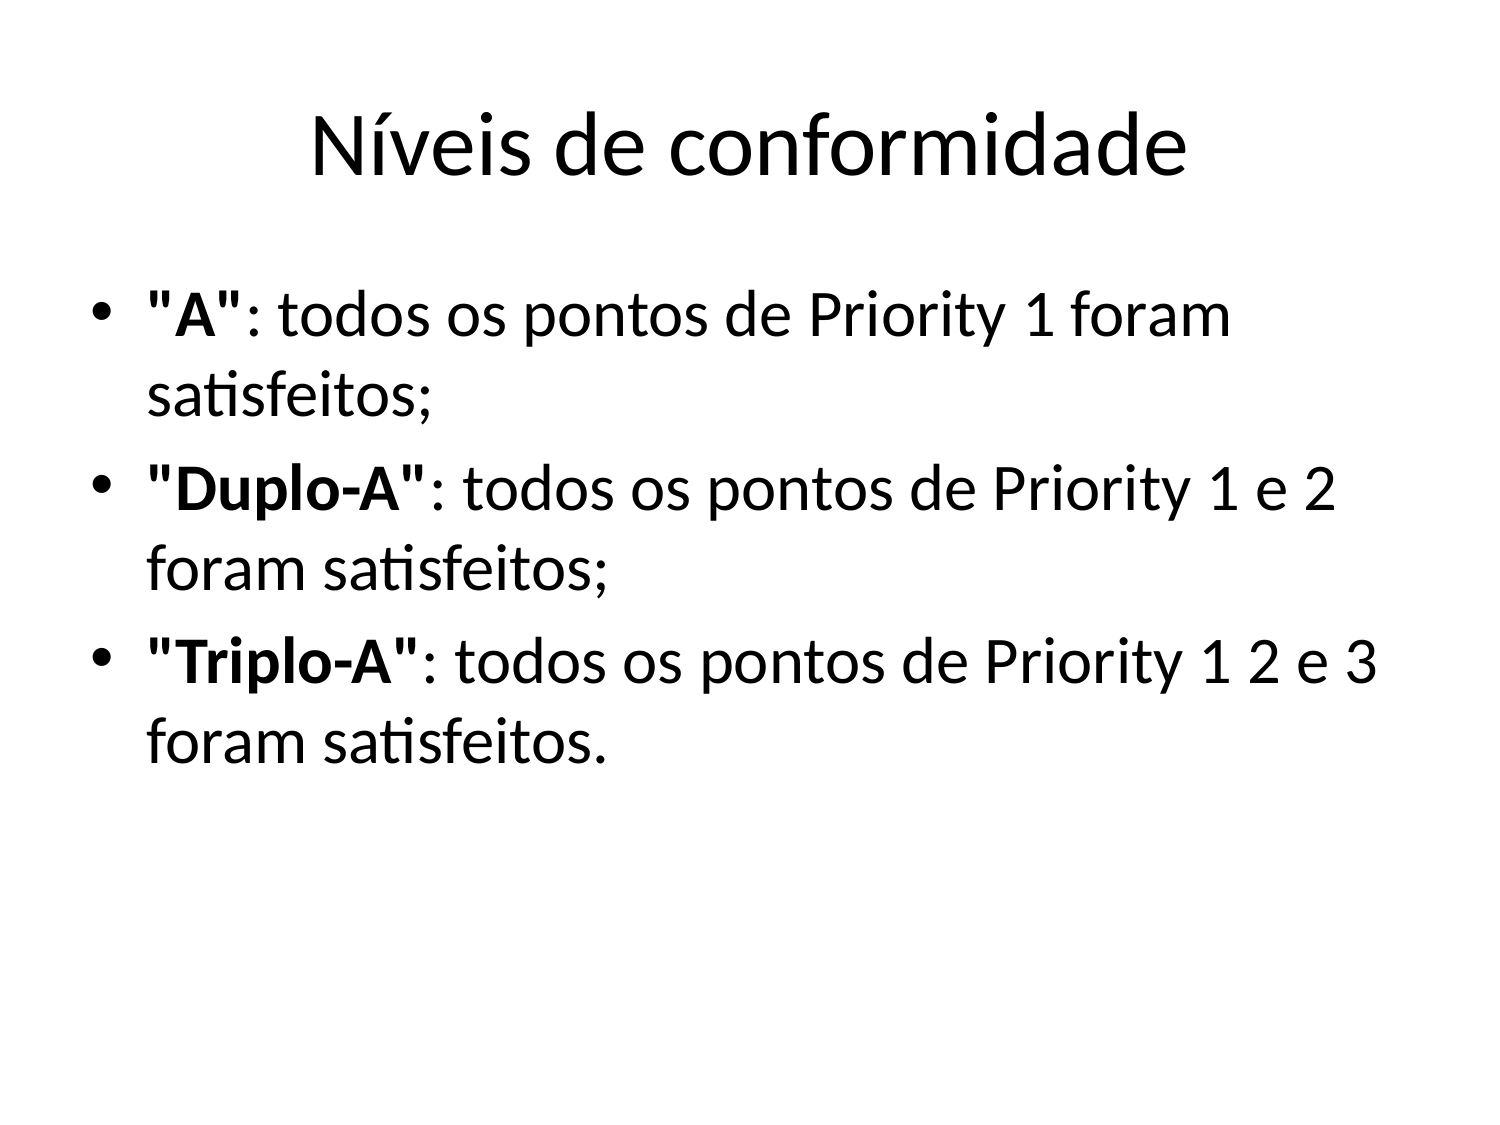

# Níveis de conformidade
"A": todos os pontos de Priority 1 foram satisfeitos;
"Duplo-A": todos os pontos de Priority 1 e 2 foram satisfeitos;
"Triplo-A": todos os pontos de Priority 1 2 e 3 foram satisfeitos.